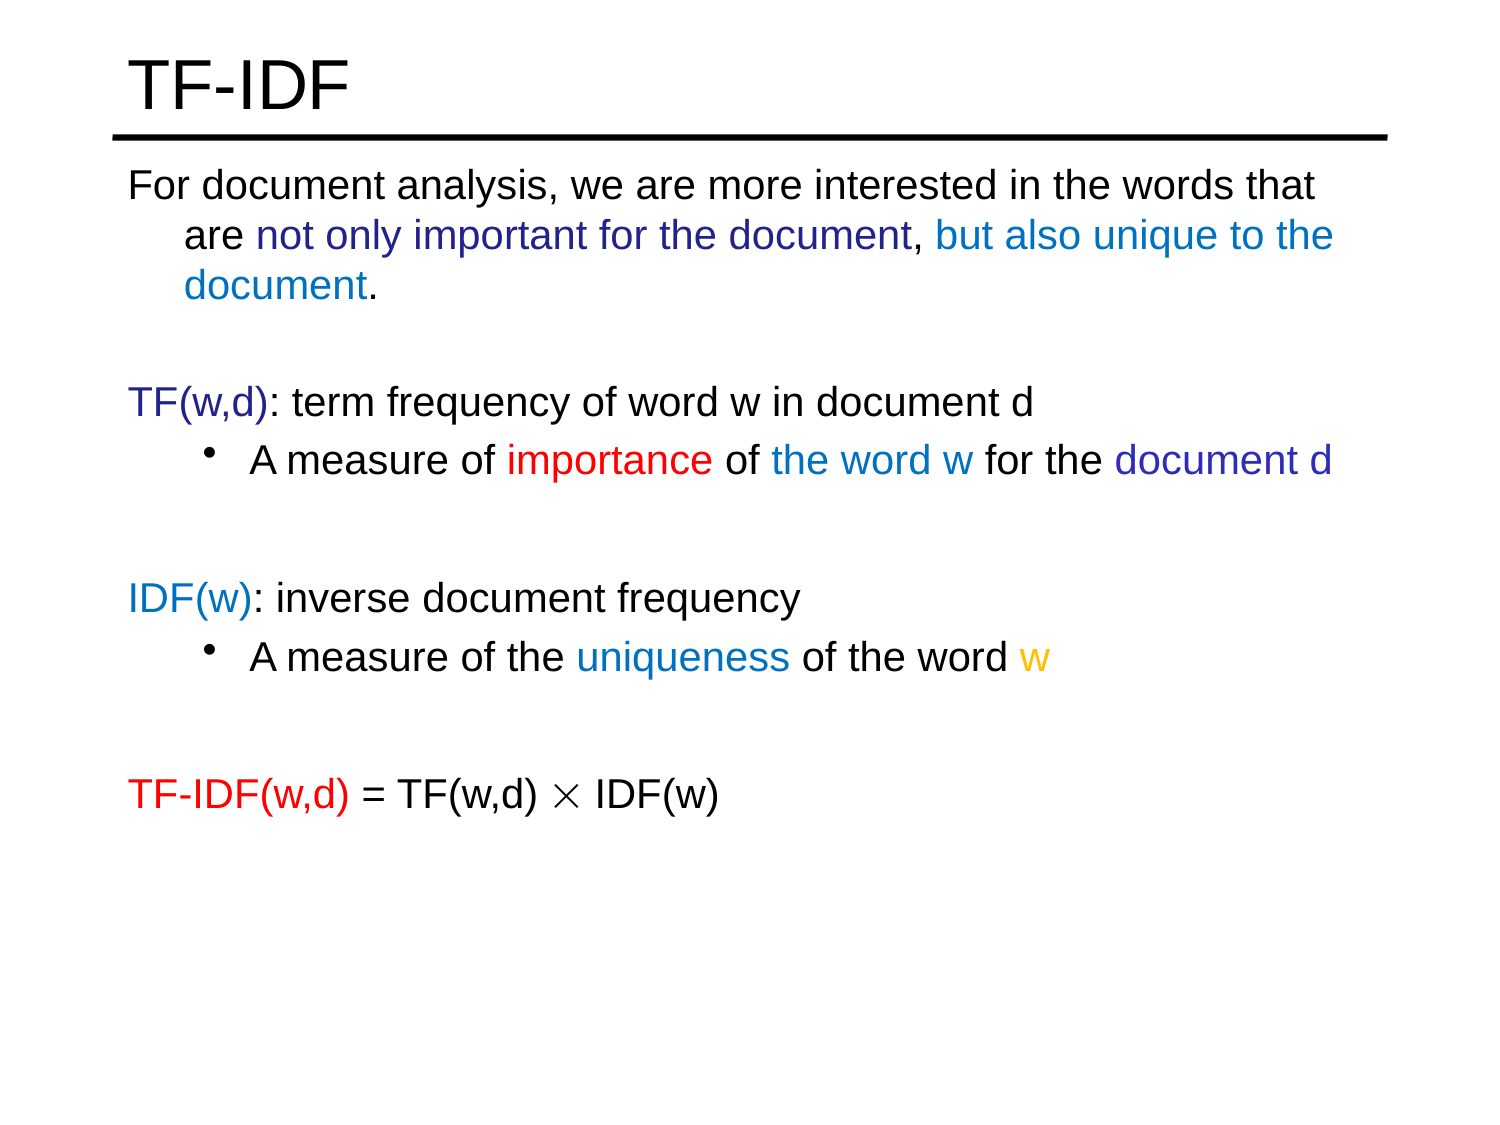

# TF-IDF
For document analysis, we are more interested in the words that are not only important for the document, but also unique to the document.

TF(w,d): term frequency of word w in document d
A measure of importance of the word w for the document d

IDF(w): inverse document frequency
A measure of the uniqueness of the word w

TF-IDF(w,d) = TF(w,d) × IDF(w)